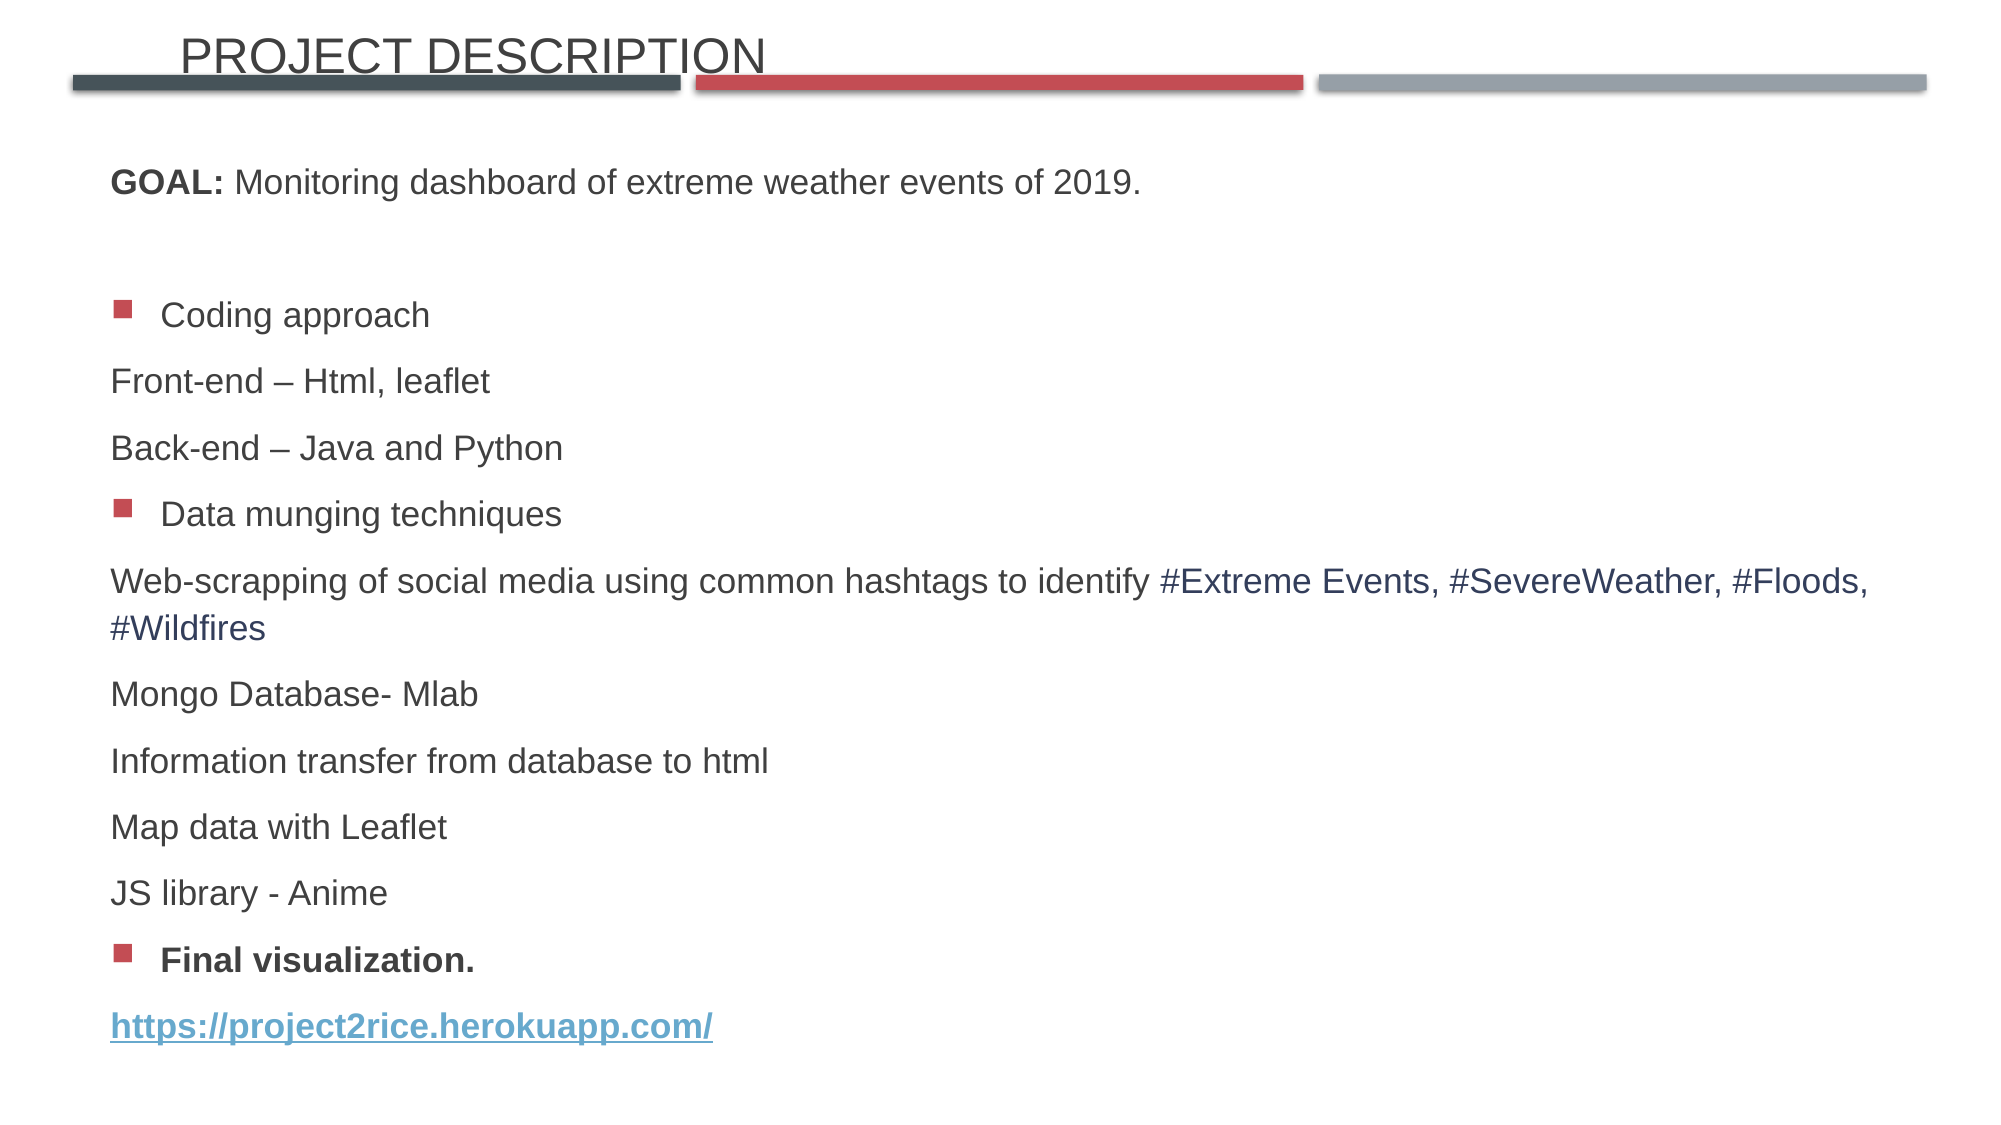

# Project Description
GOAL: Monitoring dashboard of extreme weather events of 2019.

Coding approach
Front-end – Html, leaflet
Back-end – Java and Python
Data munging techniques
Web-scrapping of social media using common hashtags to identify #Extreme Events, #SevereWeather, #Floods, #Wildfires
Mongo Database- Mlab
Information transfer from database to html
Map data with Leaflet
JS library - Anime
Final visualization.
https://project2rice.herokuapp.com/